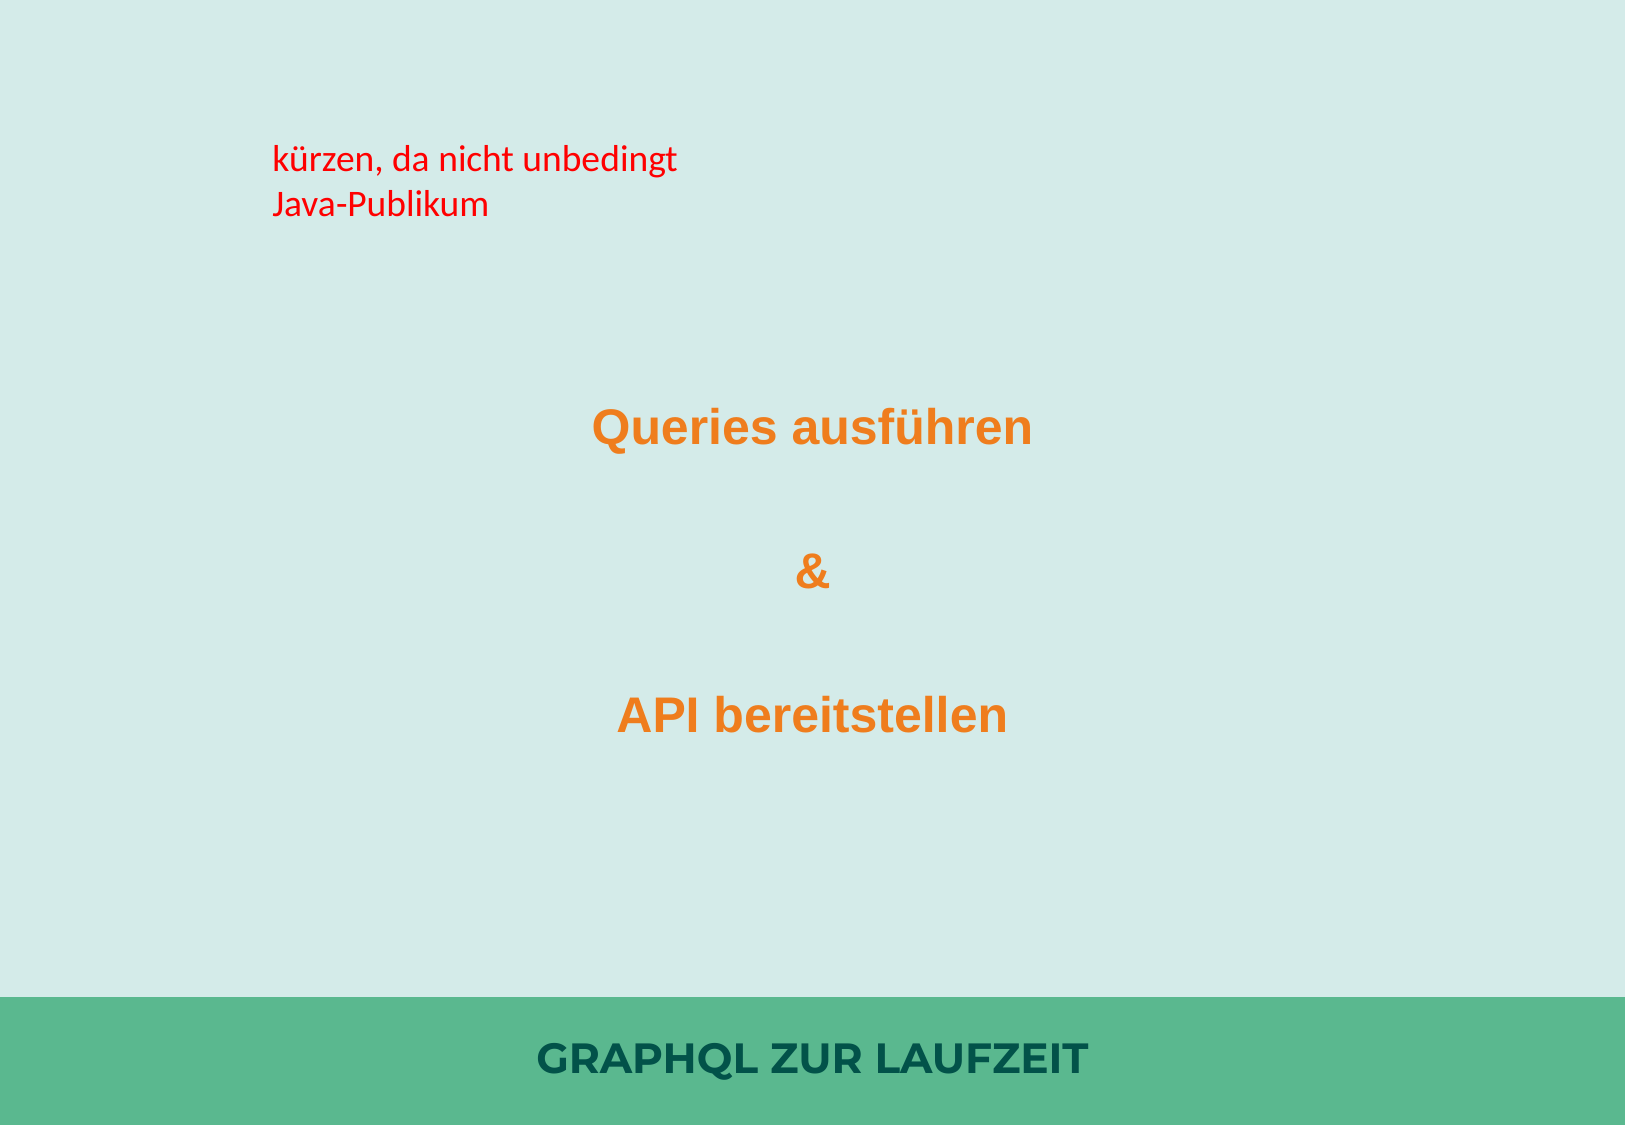

kürzen, da nicht unbedingt Java-Publikum
Queries ausführen

&

API bereitstellen
# GrapHQL zur Laufzeit